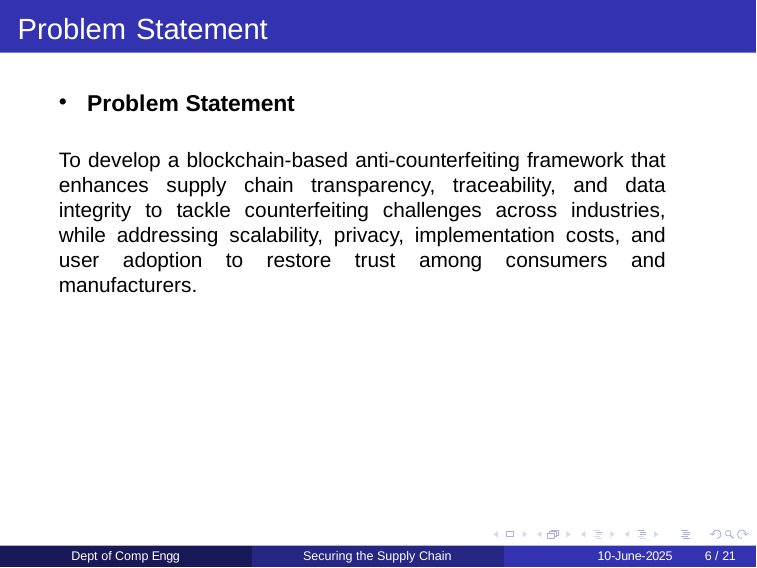

Problem Statement
Problem Statement

To develop a blockchain-based anti-counterfeiting framework that enhances supply chain transparency, traceability, and data integrity to tackle counterfeiting challenges across industries, while addressing scalability, privacy, implementation costs, and user adoption to restore trust among consumers and manufacturers.

Dept of Comp Engg
              Securing the Supply Chain
10-June-2025
6 / 21